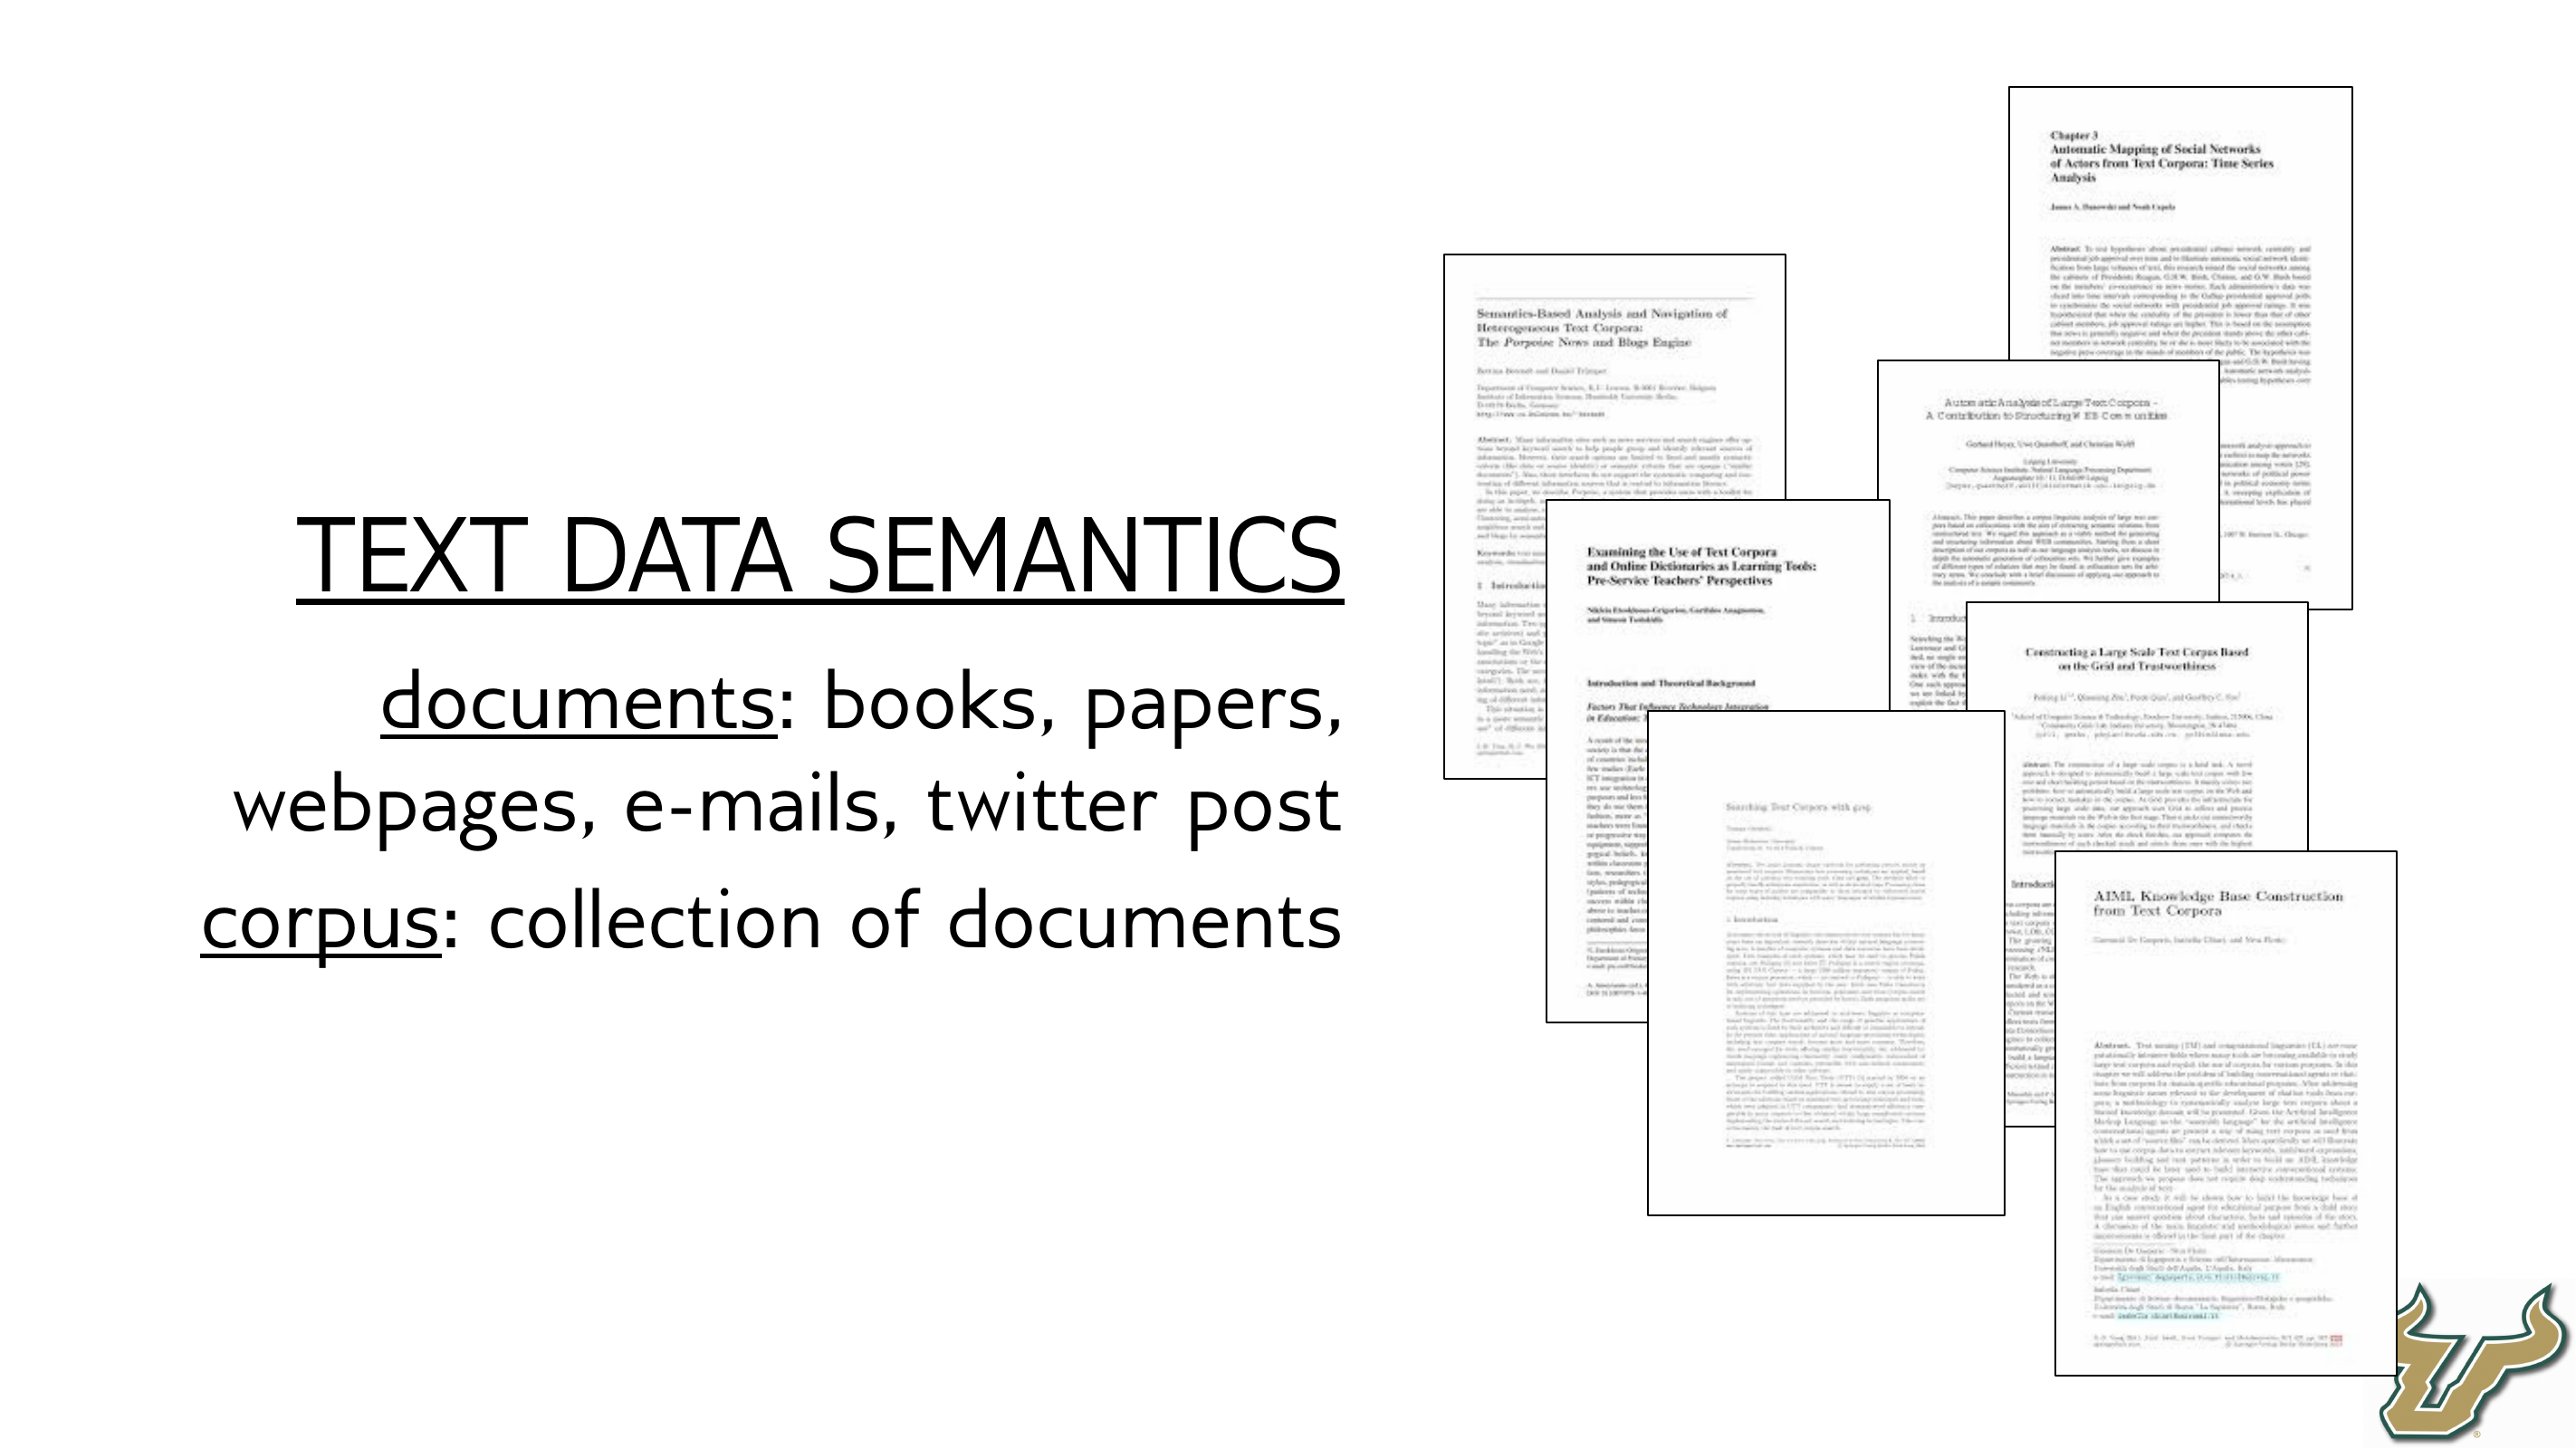

text data semantics
documents: books, papers, webpages, e-mails, twitter post
corpus: collection of documents